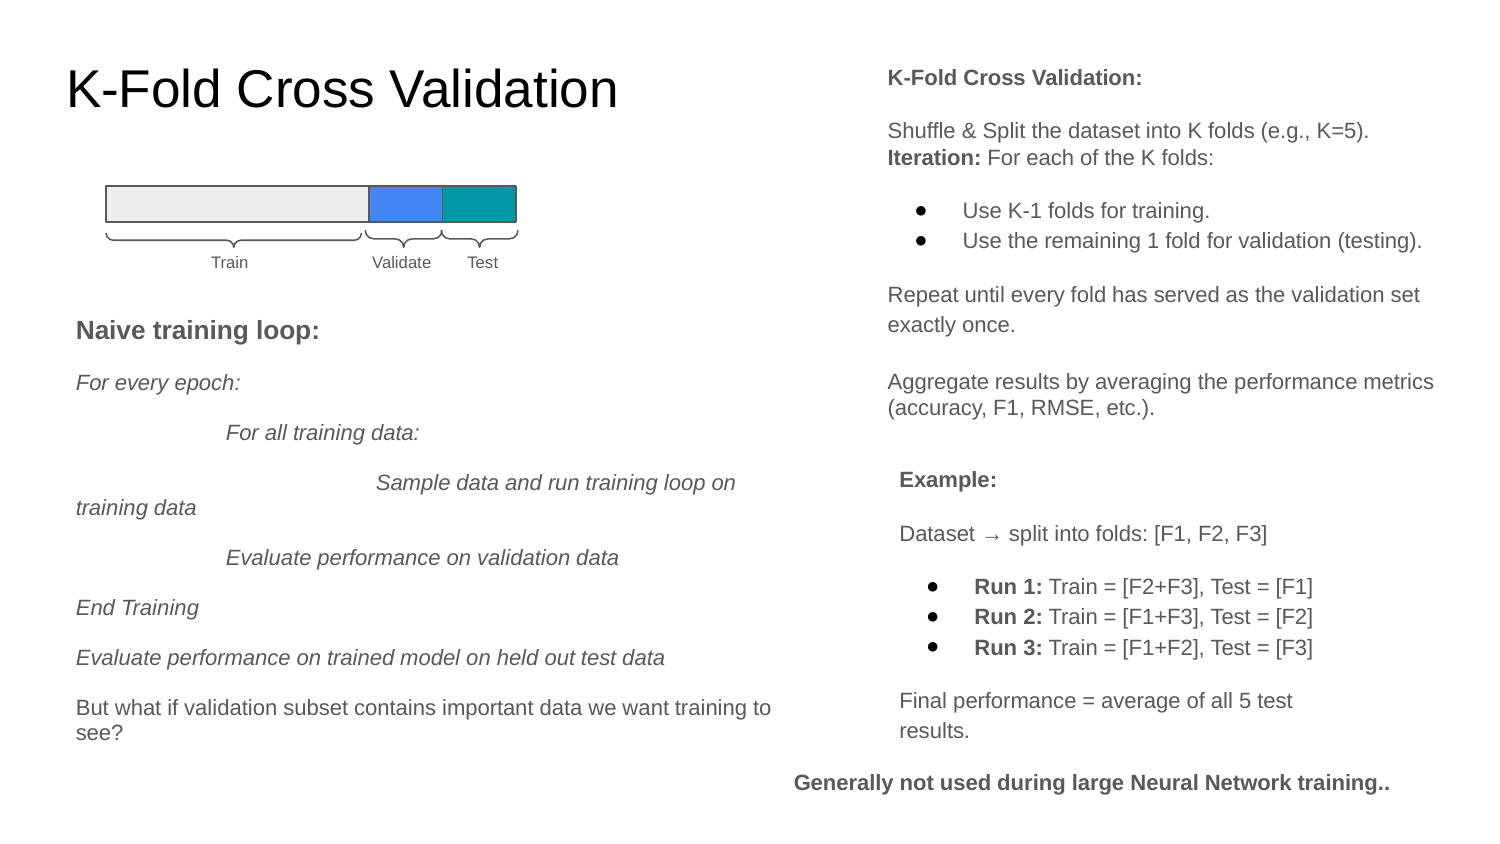

# K-Fold Cross Validation
K-Fold Cross Validation:

Shuffle & Split the dataset into K folds (e.g., K=5).
Iteration: For each of the K folds:
Use K-1 folds for training.
Use the remaining 1 fold for validation (testing).
Repeat until every fold has served as the validation set exactly once.
Aggregate results by averaging the performance metrics (accuracy, F1, RMSE, etc.).

Train
Validate
Test
Naive training loop:
For every epoch:
	For all training data:
		Sample data and run training loop on training data
	Evaluate performance on validation data
End Training
Evaluate performance on trained model on held out test data
But what if validation subset contains important data we want training to see?

Example:
Dataset → split into folds: [F1, F2, F3]
Run 1: Train = [F2+F3], Test = [F1]
Run 2: Train = [F1+F3], Test = [F2]
Run 3: Train = [F1+F2], Test = [F3]
Final performance = average of all 5 test results.
Generally not used during large Neural Network training..